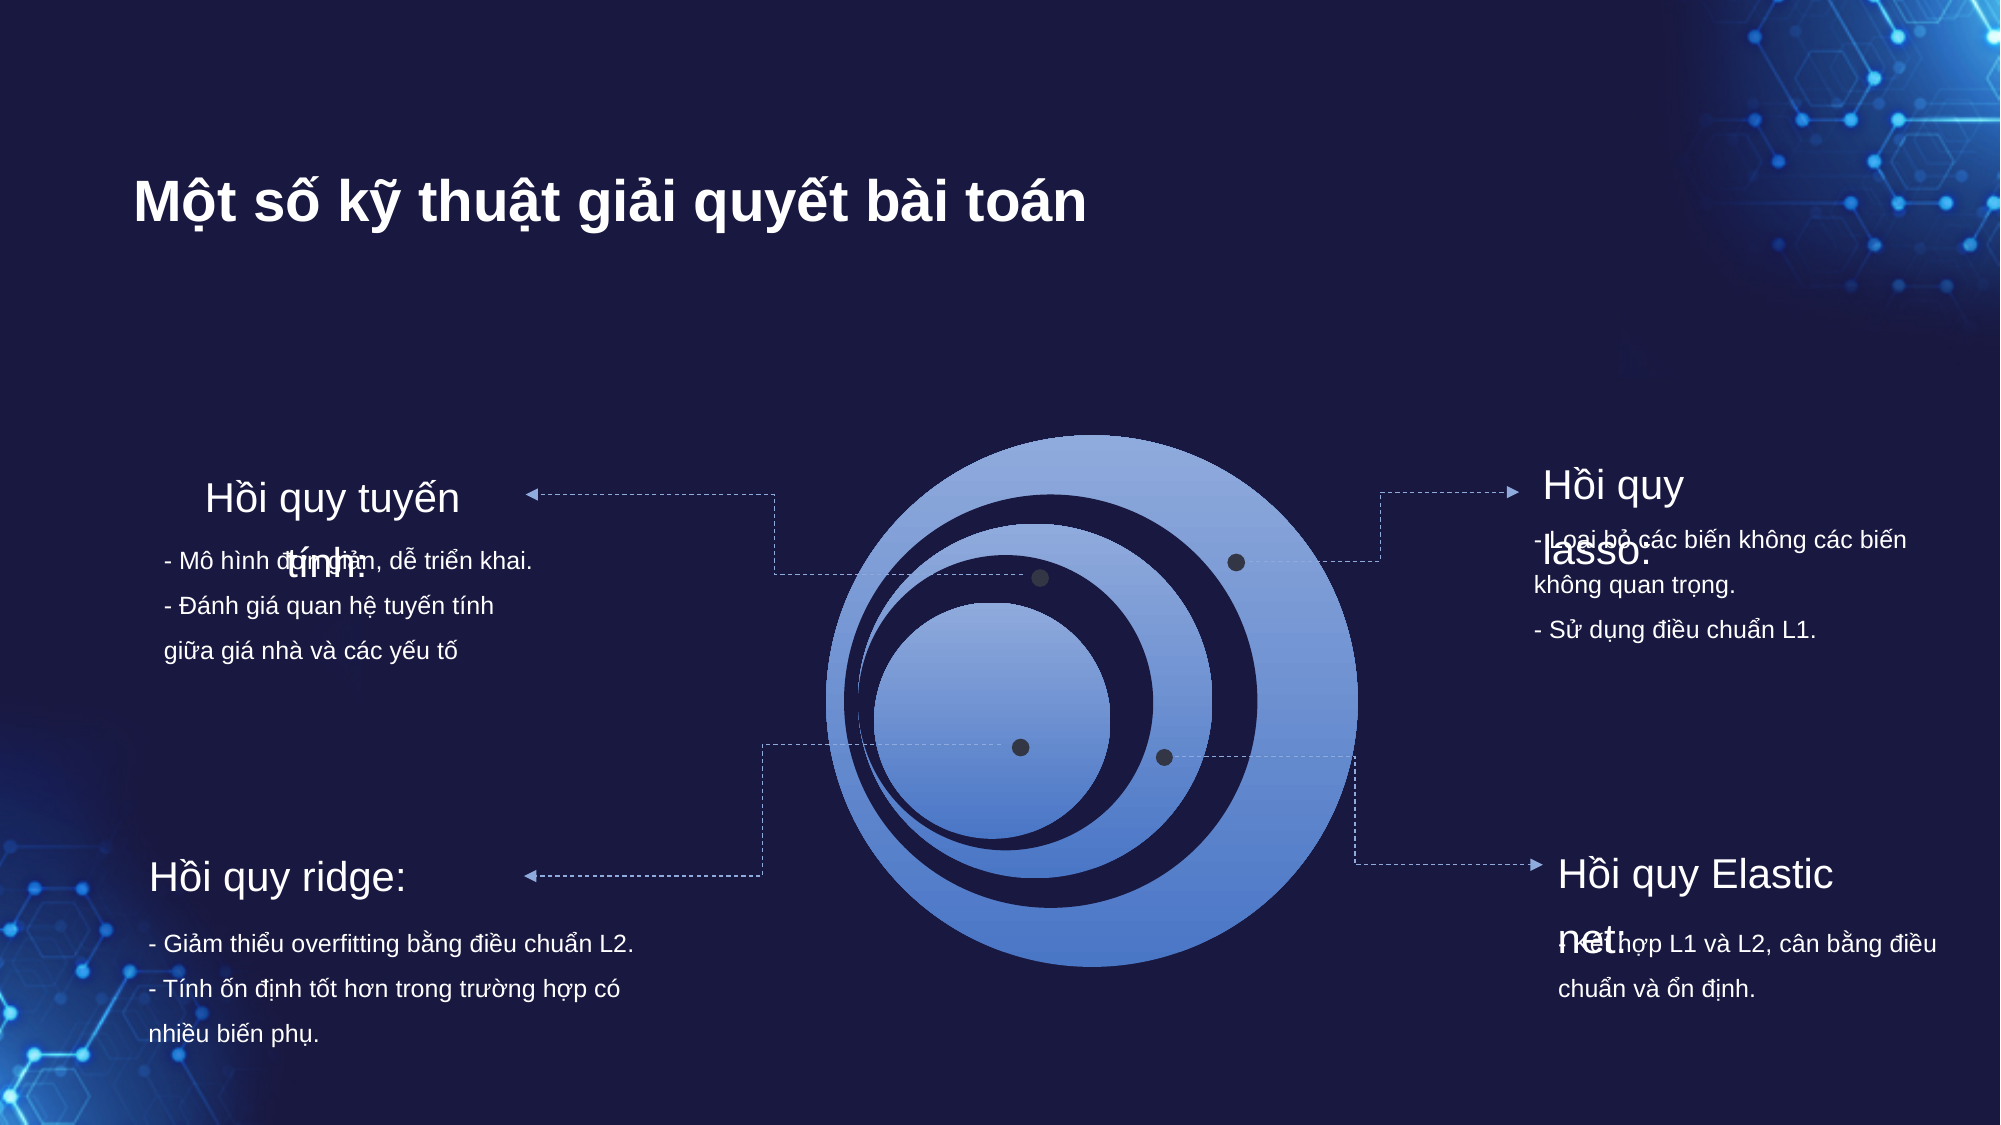

Một số kỹ thuật giải quyết bài toán

Hồi quy lasso:
 Hồi quy tuyến tính:

- Loại bỏ các biến không các biến không quan trọng.
- Sử dụng điều chuẩn L1.
- Mô hình đơn giản, dễ triển khai.
- Đánh giá quan hệ tuyến tính giữa giá nhà và các yếu tố

Hồi quy Elastic net:
Hồi quy ridge:
- Giảm thiểu overfitting bằng điều chuẩn L2.
- Tính ốn định tốt hơn trong trường hợp có nhiều biến phụ.
- Kết hợp L1 và L2, cân bằng điều chuẩn và ổn định.